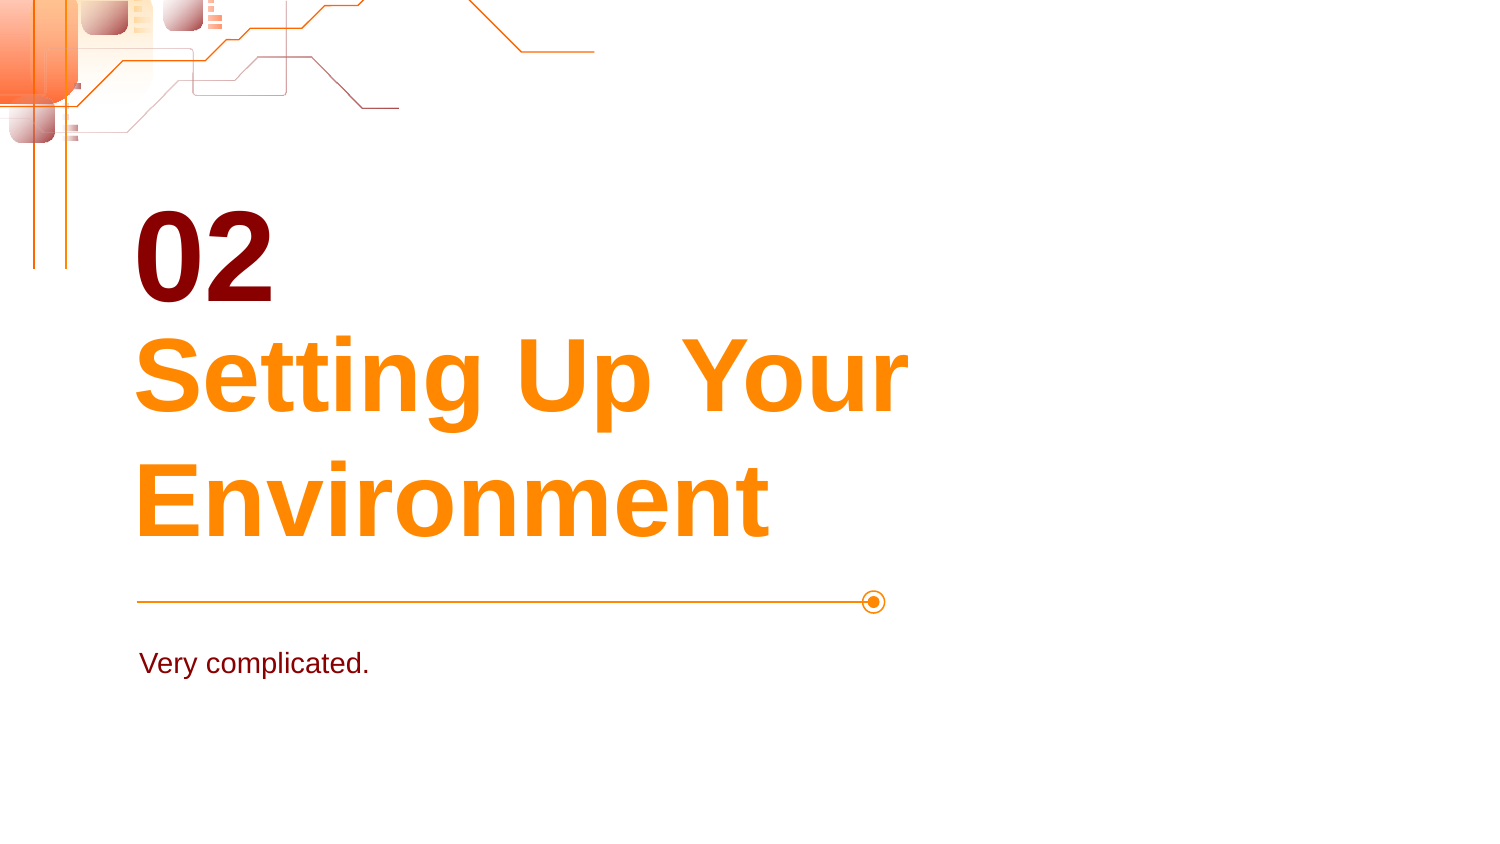

02
# Setting Up Your Environment

Very complicated.